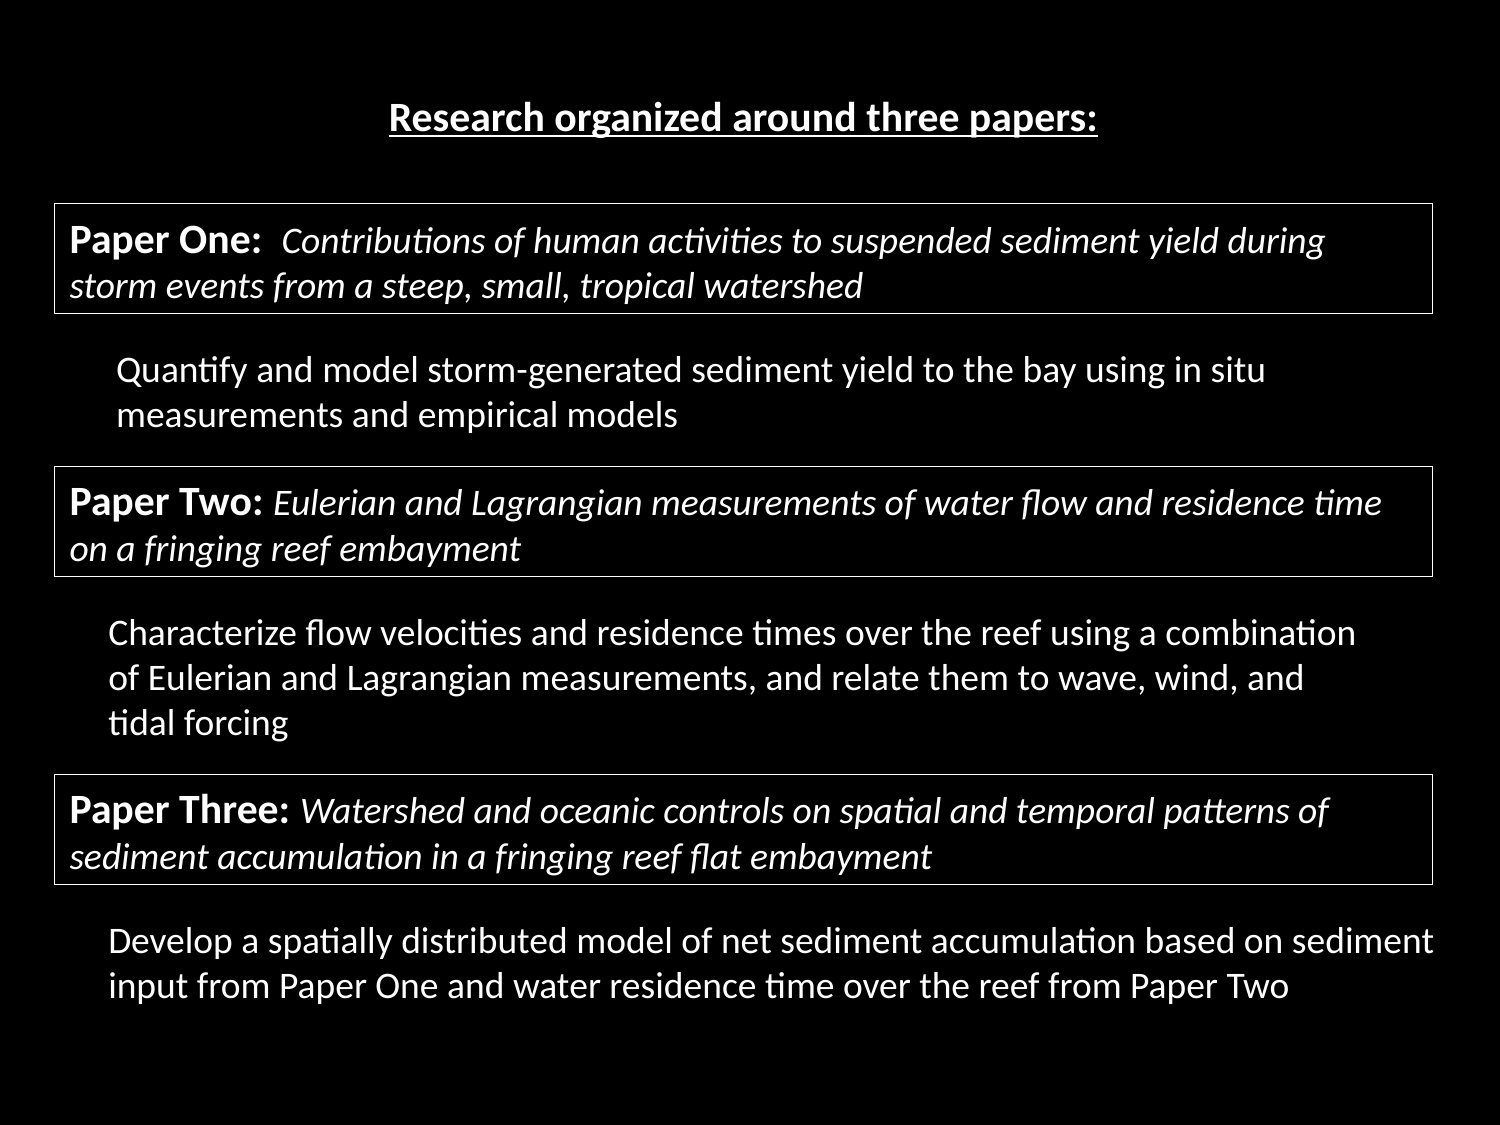

Research organized around three papers:
Paper One:  Contributions of human activities to suspended sediment yield during storm events from a steep, small, tropical watershed
Quantify and model storm-generated sediment yield to the bay using in situ measurements and empirical models
Paper Two: Eulerian and Lagrangian measurements of water flow and residence time on a fringing reef embayment
Characterize flow velocities and residence times over the reef using a combination of Eulerian and Lagrangian measurements, and relate them to wave, wind, and tidal forcing
Paper Three: Watershed and oceanic controls on spatial and temporal patterns of sediment accumulation in a fringing reef flat embayment
Develop a spatially distributed model of net sediment accumulation based on sediment input from Paper One and water residence time over the reef from Paper Two